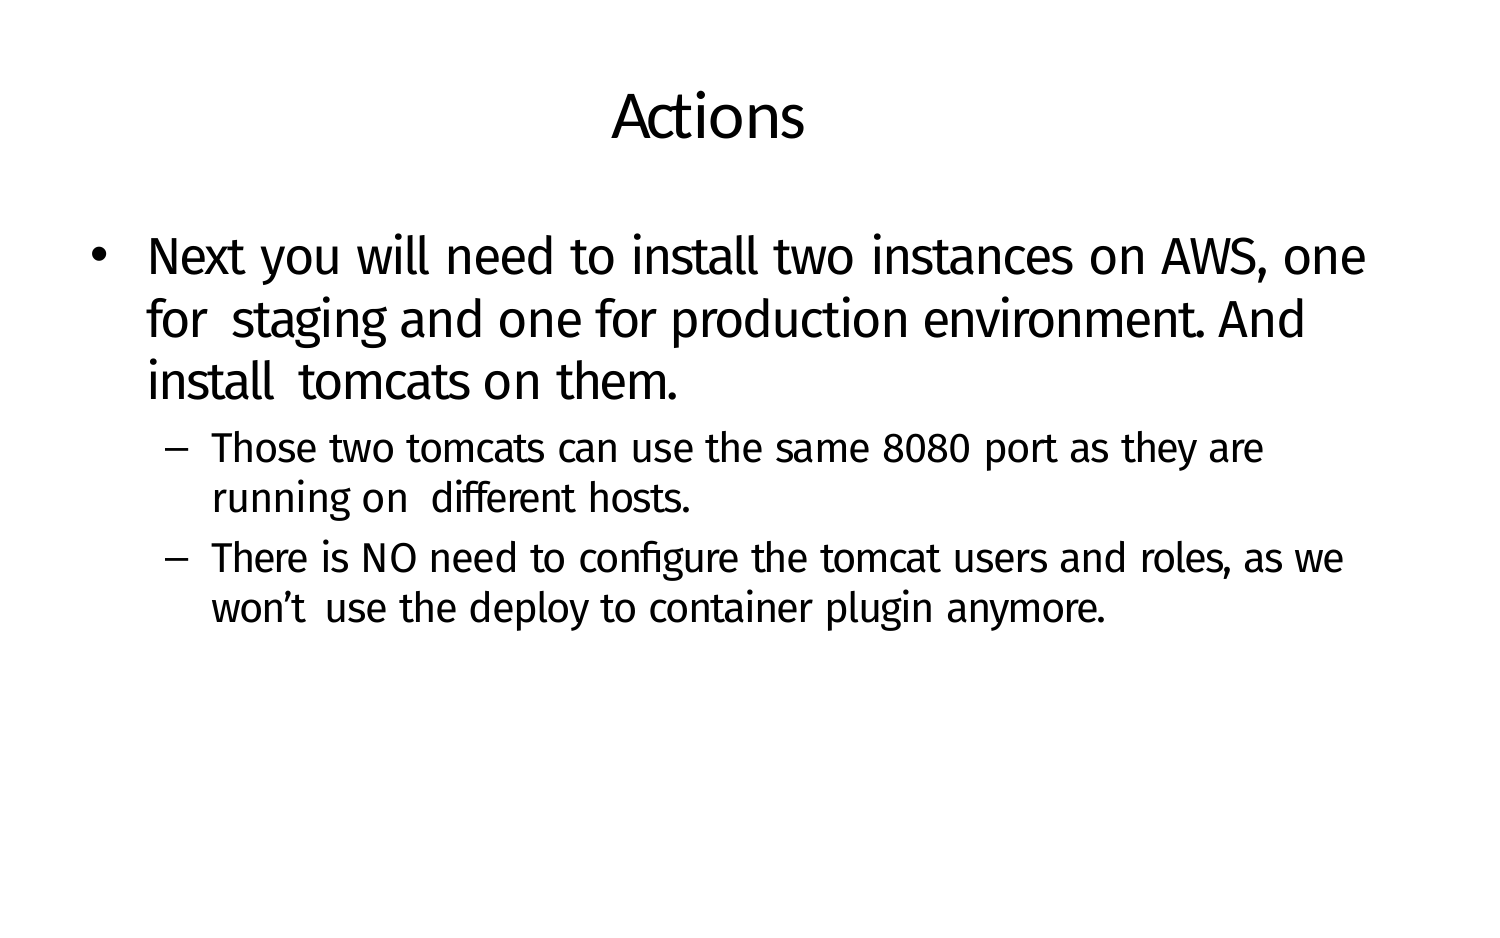

# Actions
Next you will need to install two instances on AWS, one for  staging and one for production environment. And install  tomcats on them.
Those two tomcats can use the same 8080 port as they are running on  different hosts.
There is NO need to configure the tomcat users and roles, as we won’t  use the deploy to container plugin anymore.